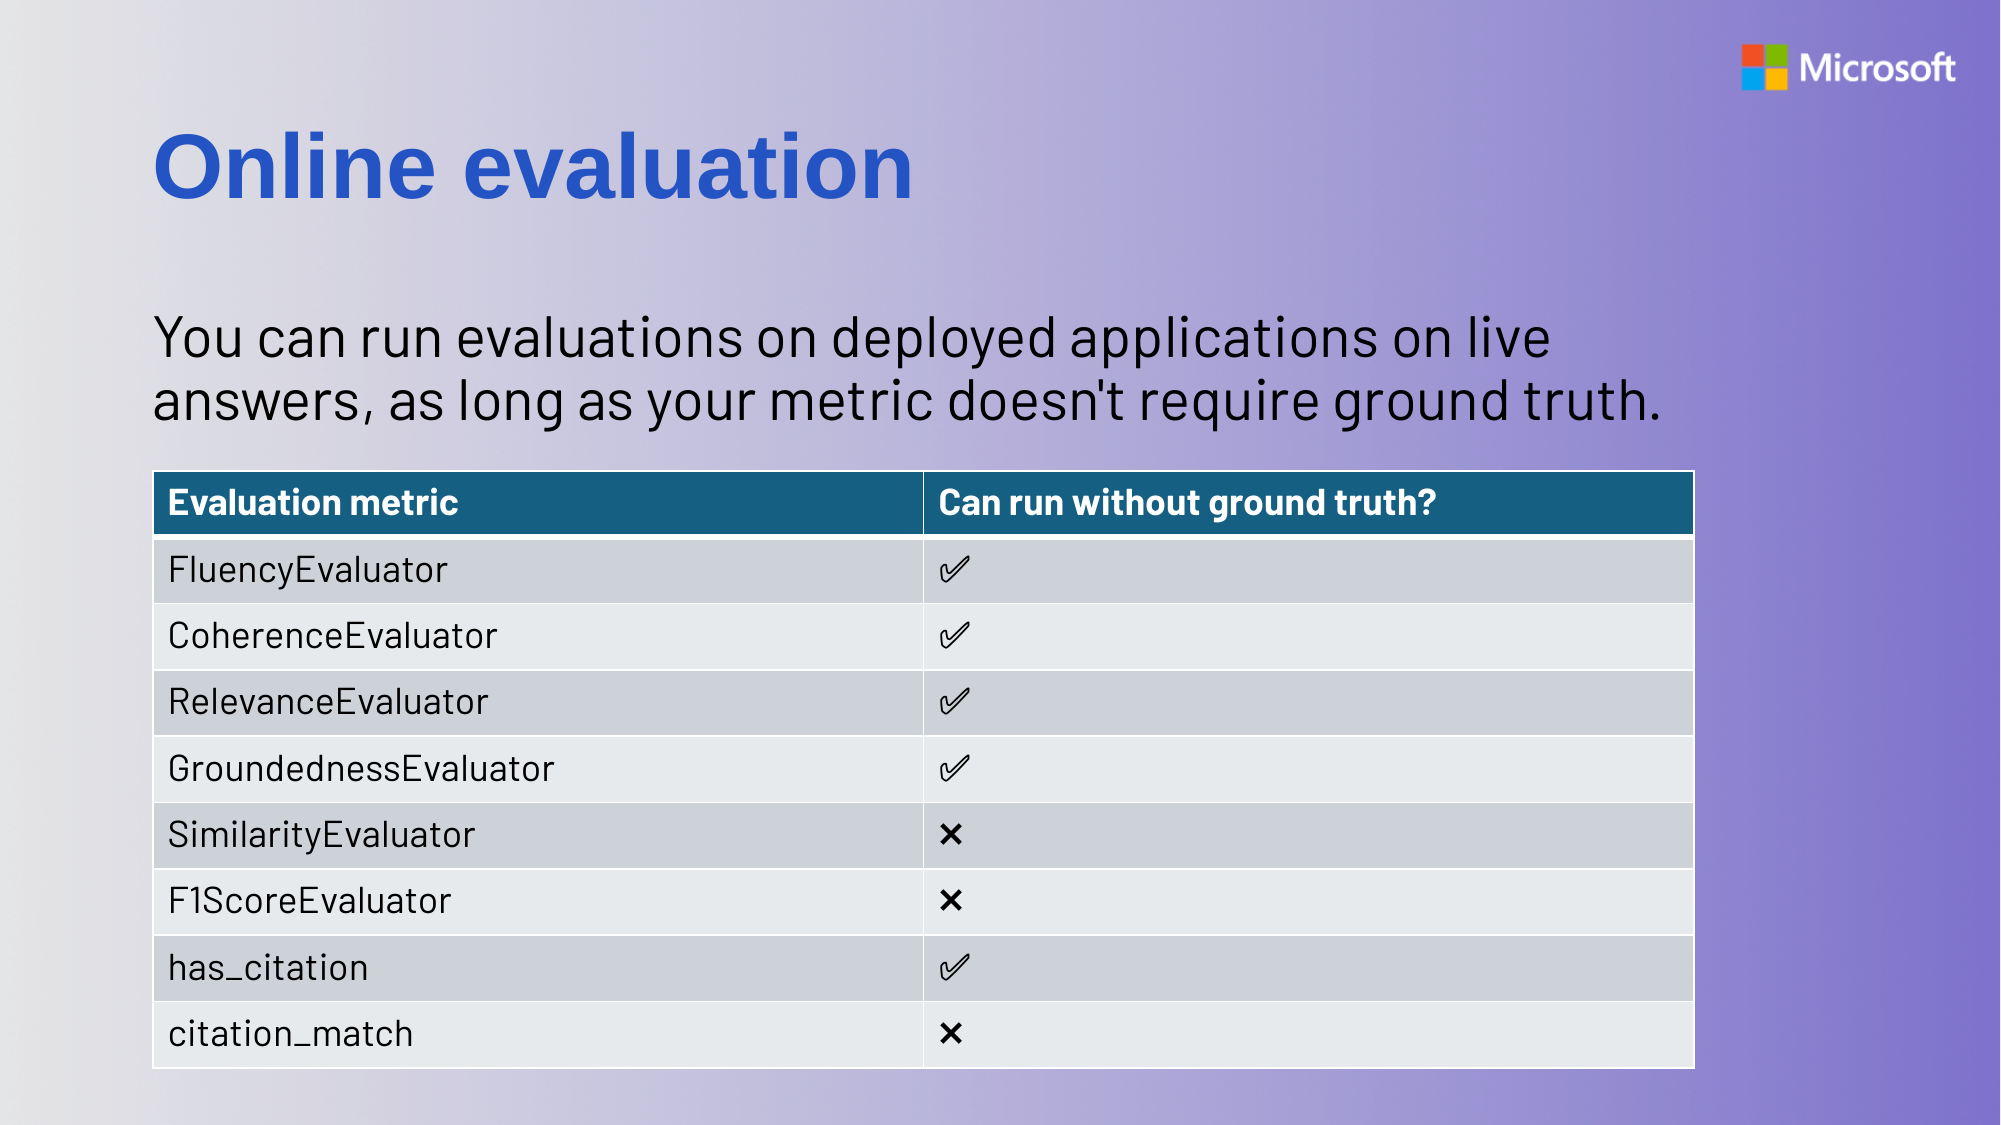

# Online evaluation
You can run evaluations on deployed applications on live answers, as long as your metric doesn't require ground truth.

| Evaluation metric | Can run without ground truth? |
| --- | --- |
| FluencyEvaluator | ✅ |
| CoherenceEvaluator | ✅ |
| RelevanceEvaluator | ✅ |
| GroundednessEvaluator | ✅ |
| SimilarityEvaluator | ❌ |
| F1ScoreEvaluator | ❌ |
| has\_citation | ✅ |
| citation\_match | ❌ |